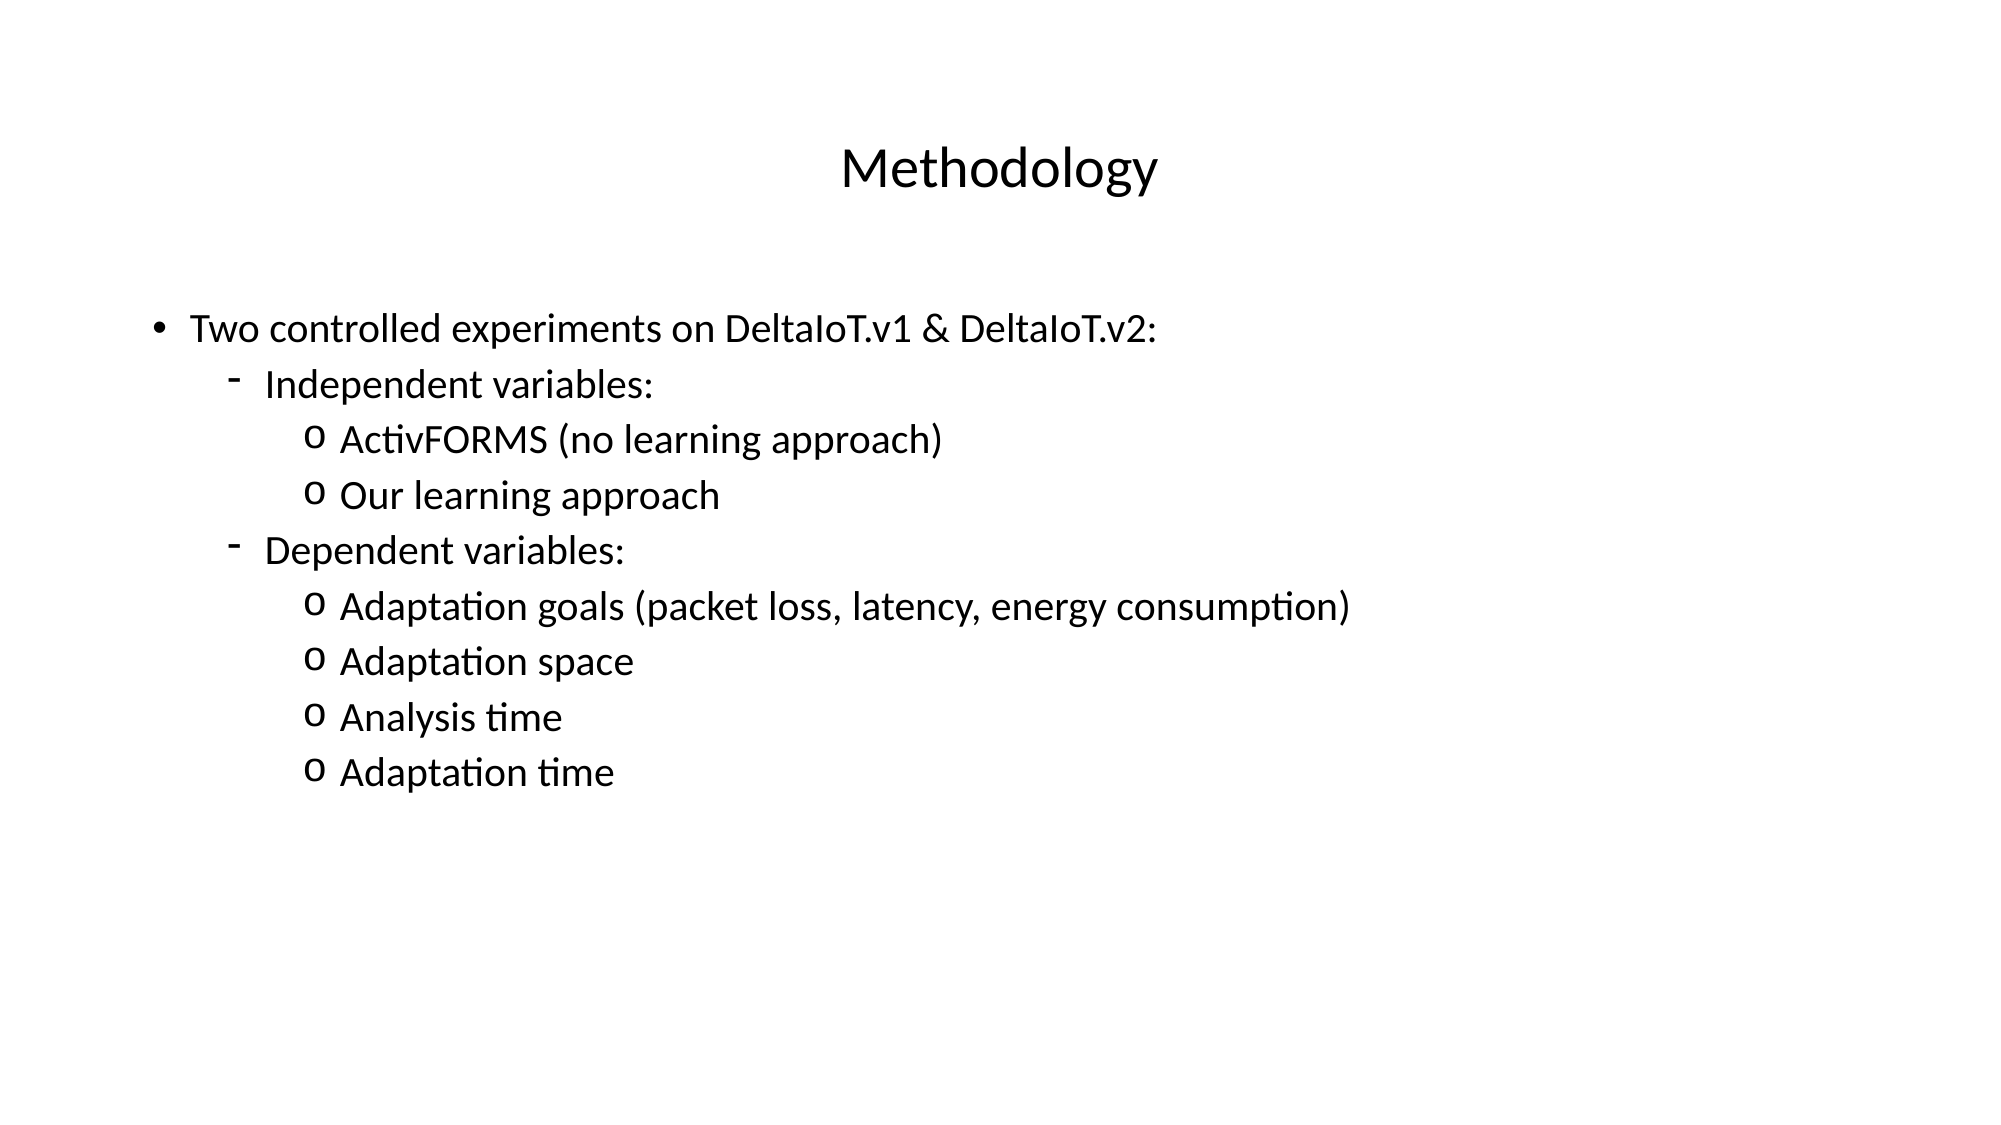

# Methodology
Two controlled experiments on DeltaIoT.v1 & DeltaIoT.v2:
Independent variables:
ActivFORMS (no learning approach)
Our learning approach
Dependent variables:
Adaptation goals (packet loss, latency, energy consumption)
Adaptation space
Analysis time
Adaptation time